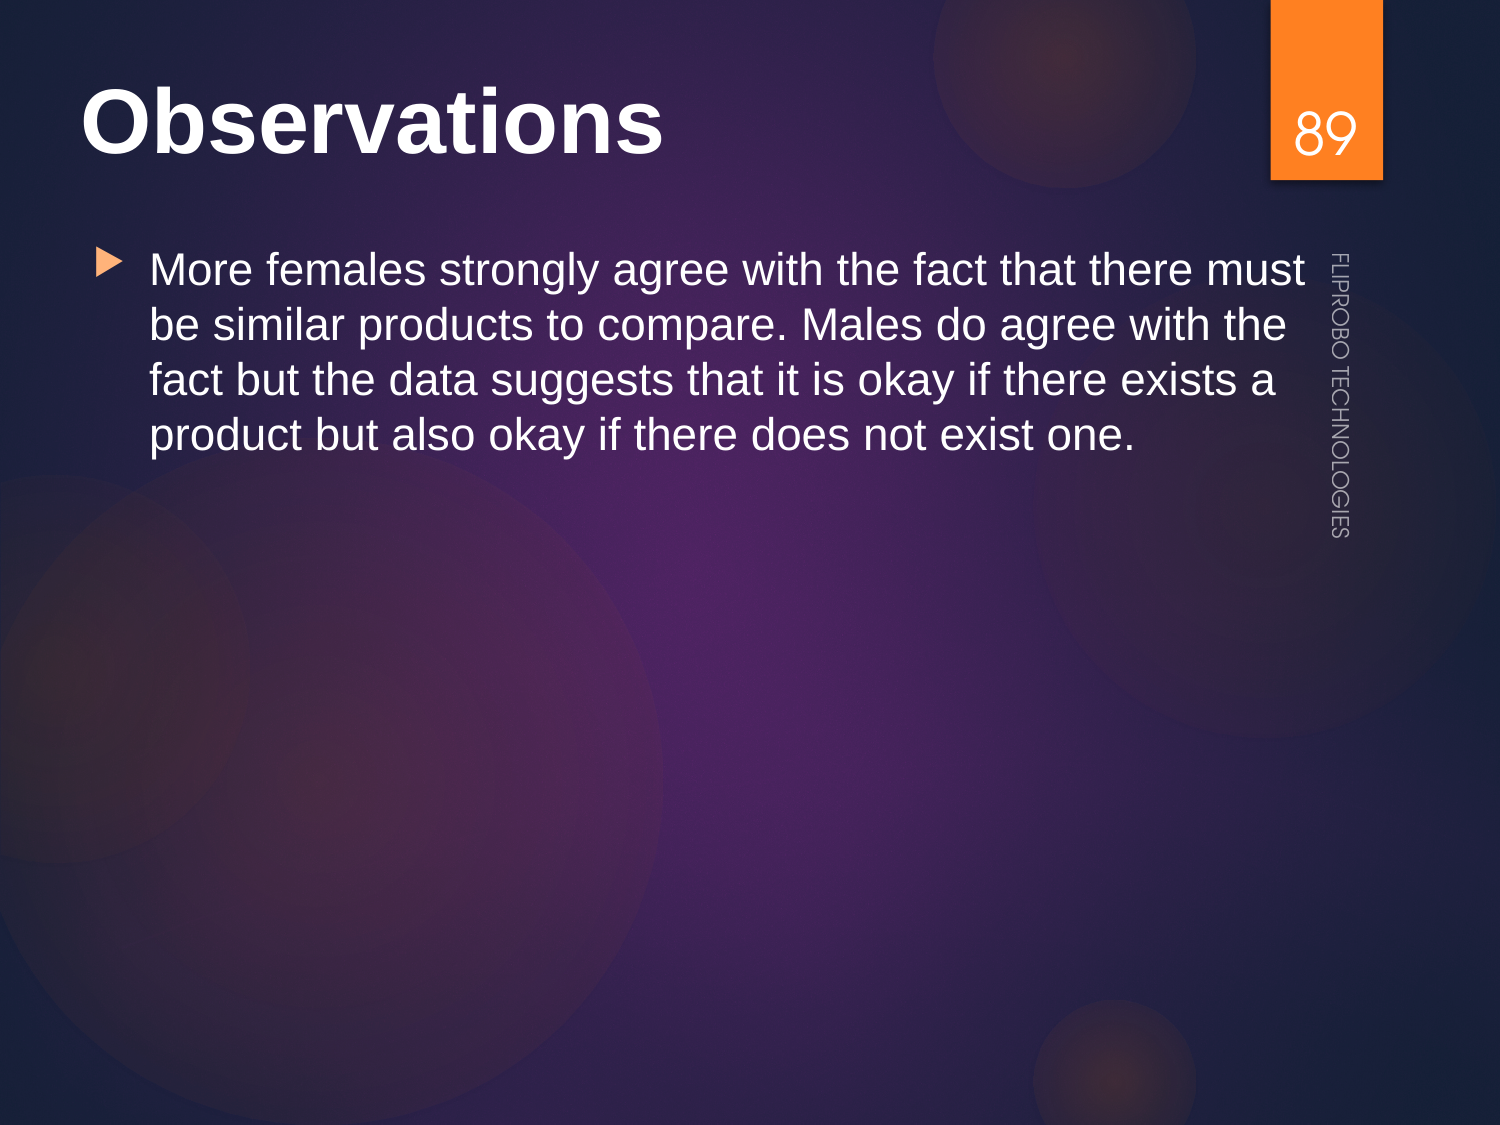

89
# Observations

More females strongly agree with the fact that there must be similar products to compare. Males do agree with the fact but the data suggests that it is okay if there exists a product but also okay if there does not exist one.
FLIPROBO TECHNOLOGIES